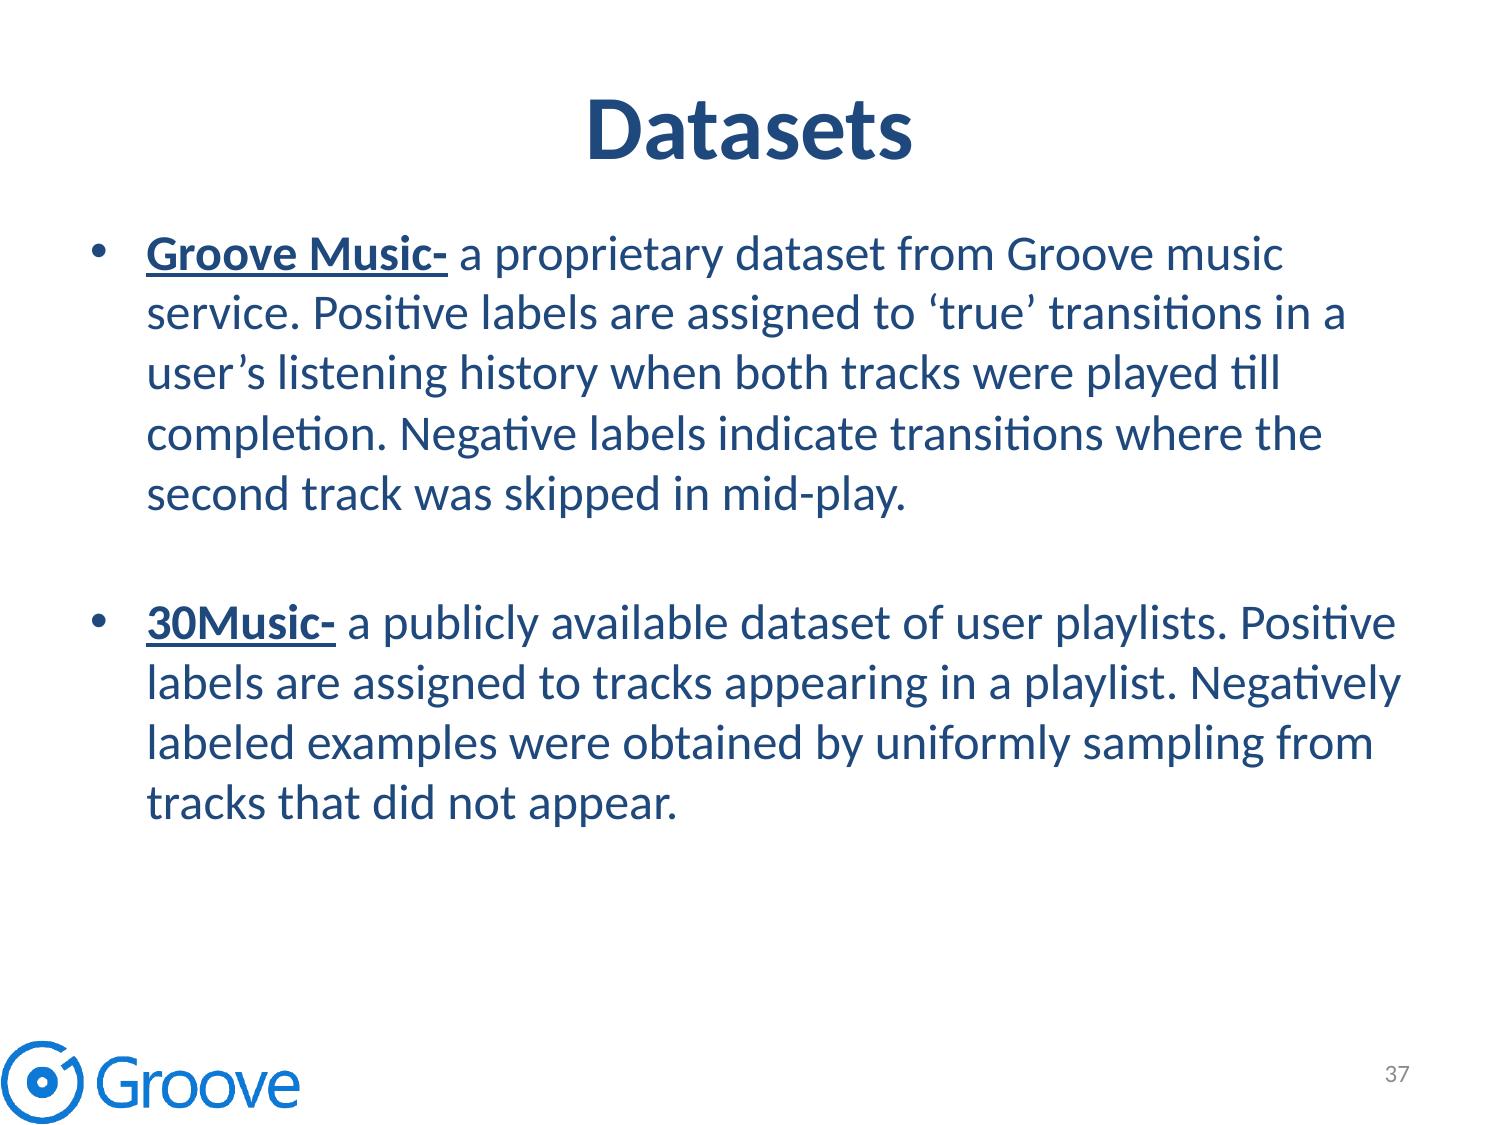

# Datasets
Groove Music- a proprietary dataset from Groove music service. Positive labels are assigned to ‘true’ transitions in a user’s listening history when both tracks were played till completion. Negative labels indicate transitions where the second track was skipped in mid-play.
30Music- a publicly available dataset of user playlists. Positive labels are assigned to tracks appearing in a playlist. Negatively labeled examples were obtained by uniformly sampling from tracks that did not appear.
37